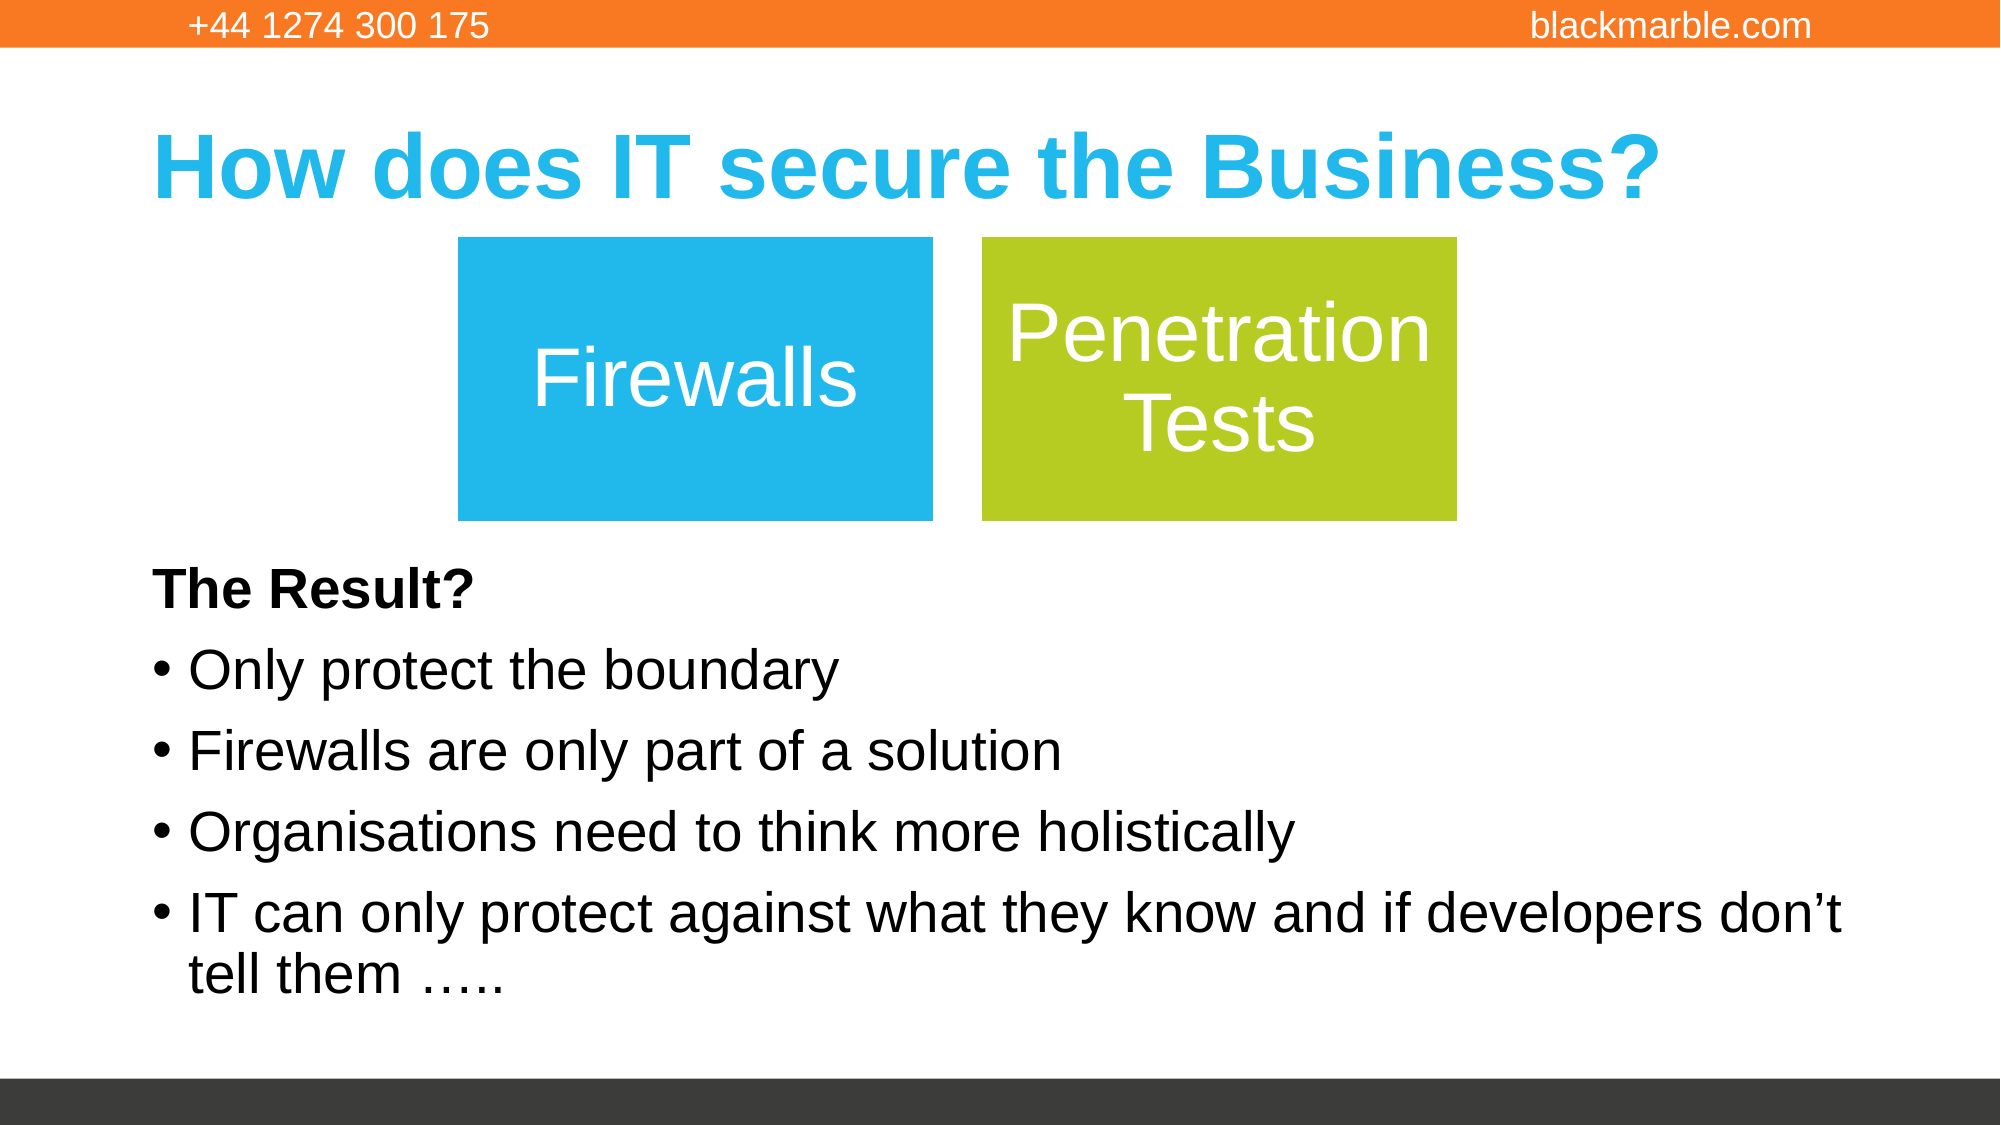

# How does IT secure the Business?
Firewalls
Penetration Tests
The Result?
Only protect the boundary
Firewalls are only part of a solution
Organisations need to think more holistically
IT can only protect against what they know and if developers don’t tell them …..